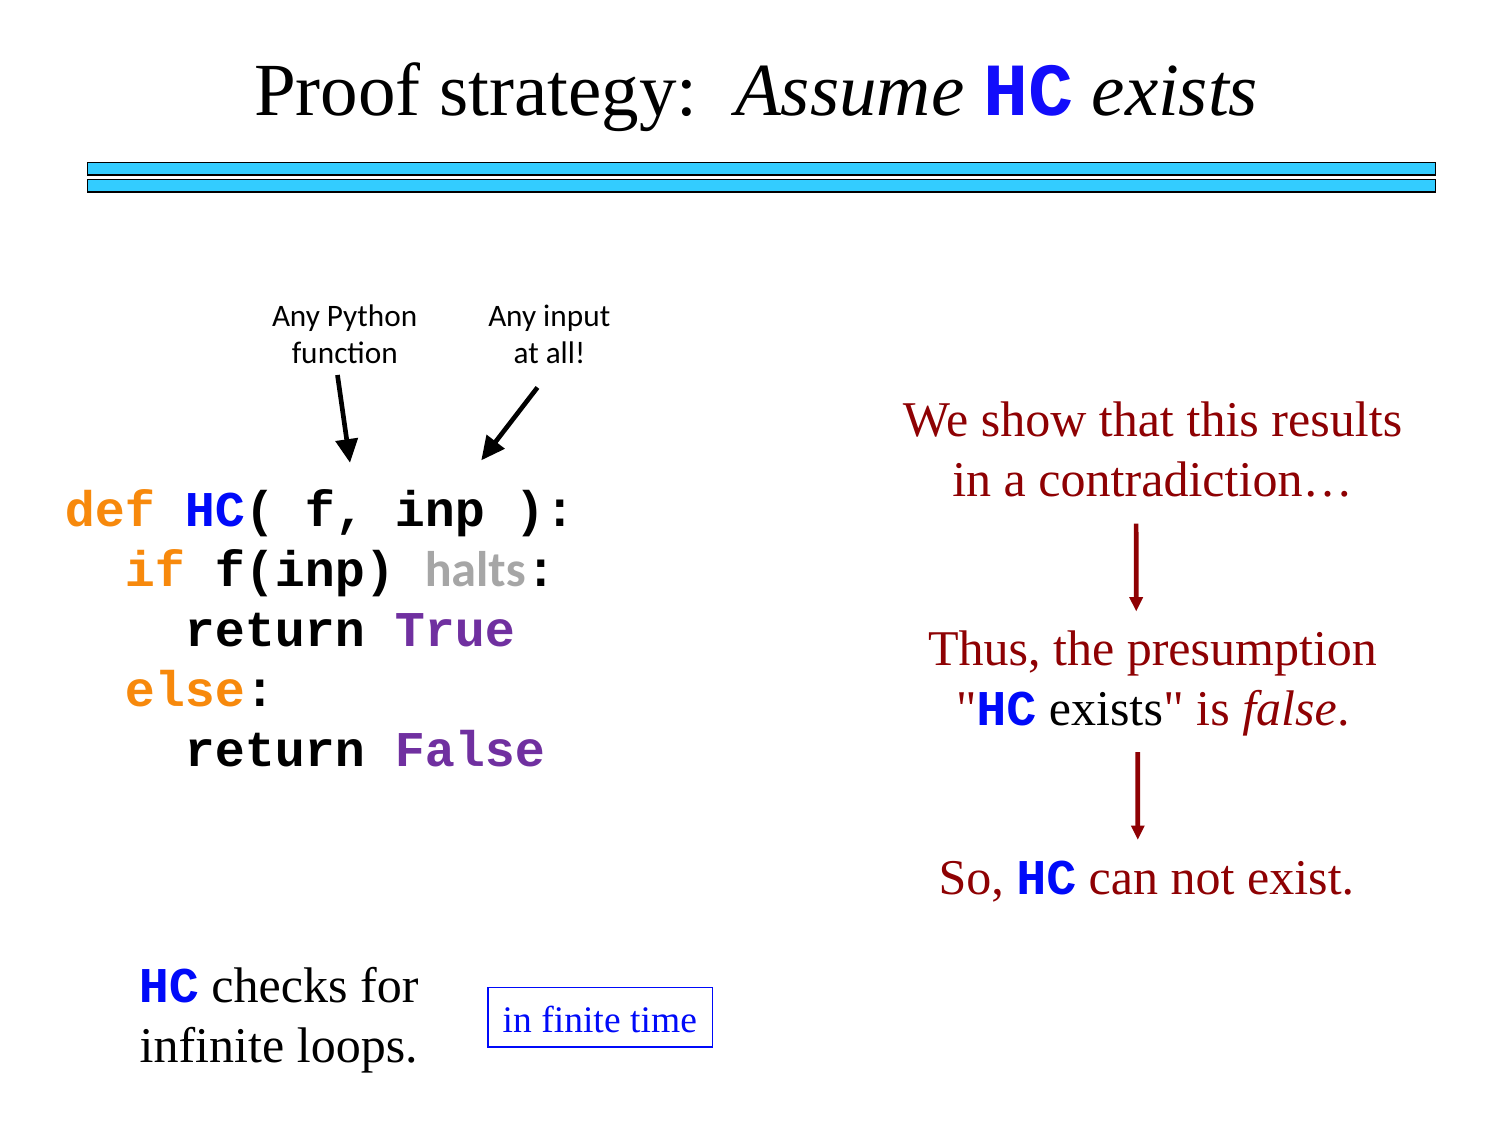

Proof strategy:  Assume HC exists

Any Python function
Any input at all!

We show that this results in a contradiction…

def HC( f, inp ):
  if f(inp) halts:
    return True
  else:
    return False

Thus, the presumption "HC exists" is false.

So, HC can not exist.
HC checks for infinite loops.
in finite time